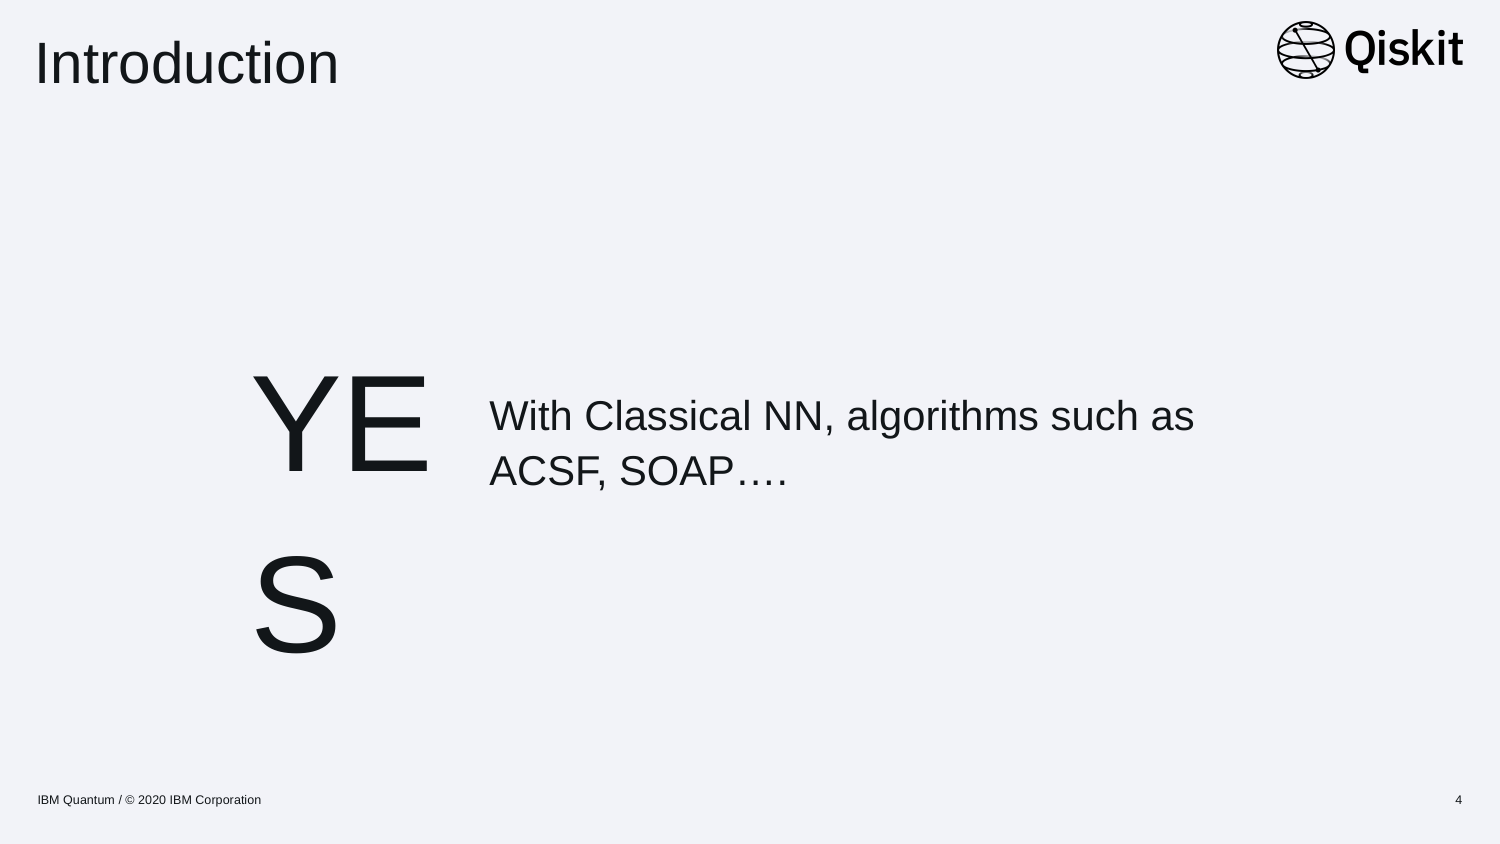

# Introduction
YES
With Classical NN, algorithms such as ACSF, SOAP….
IBM Quantum / © 2020 IBM Corporation
4